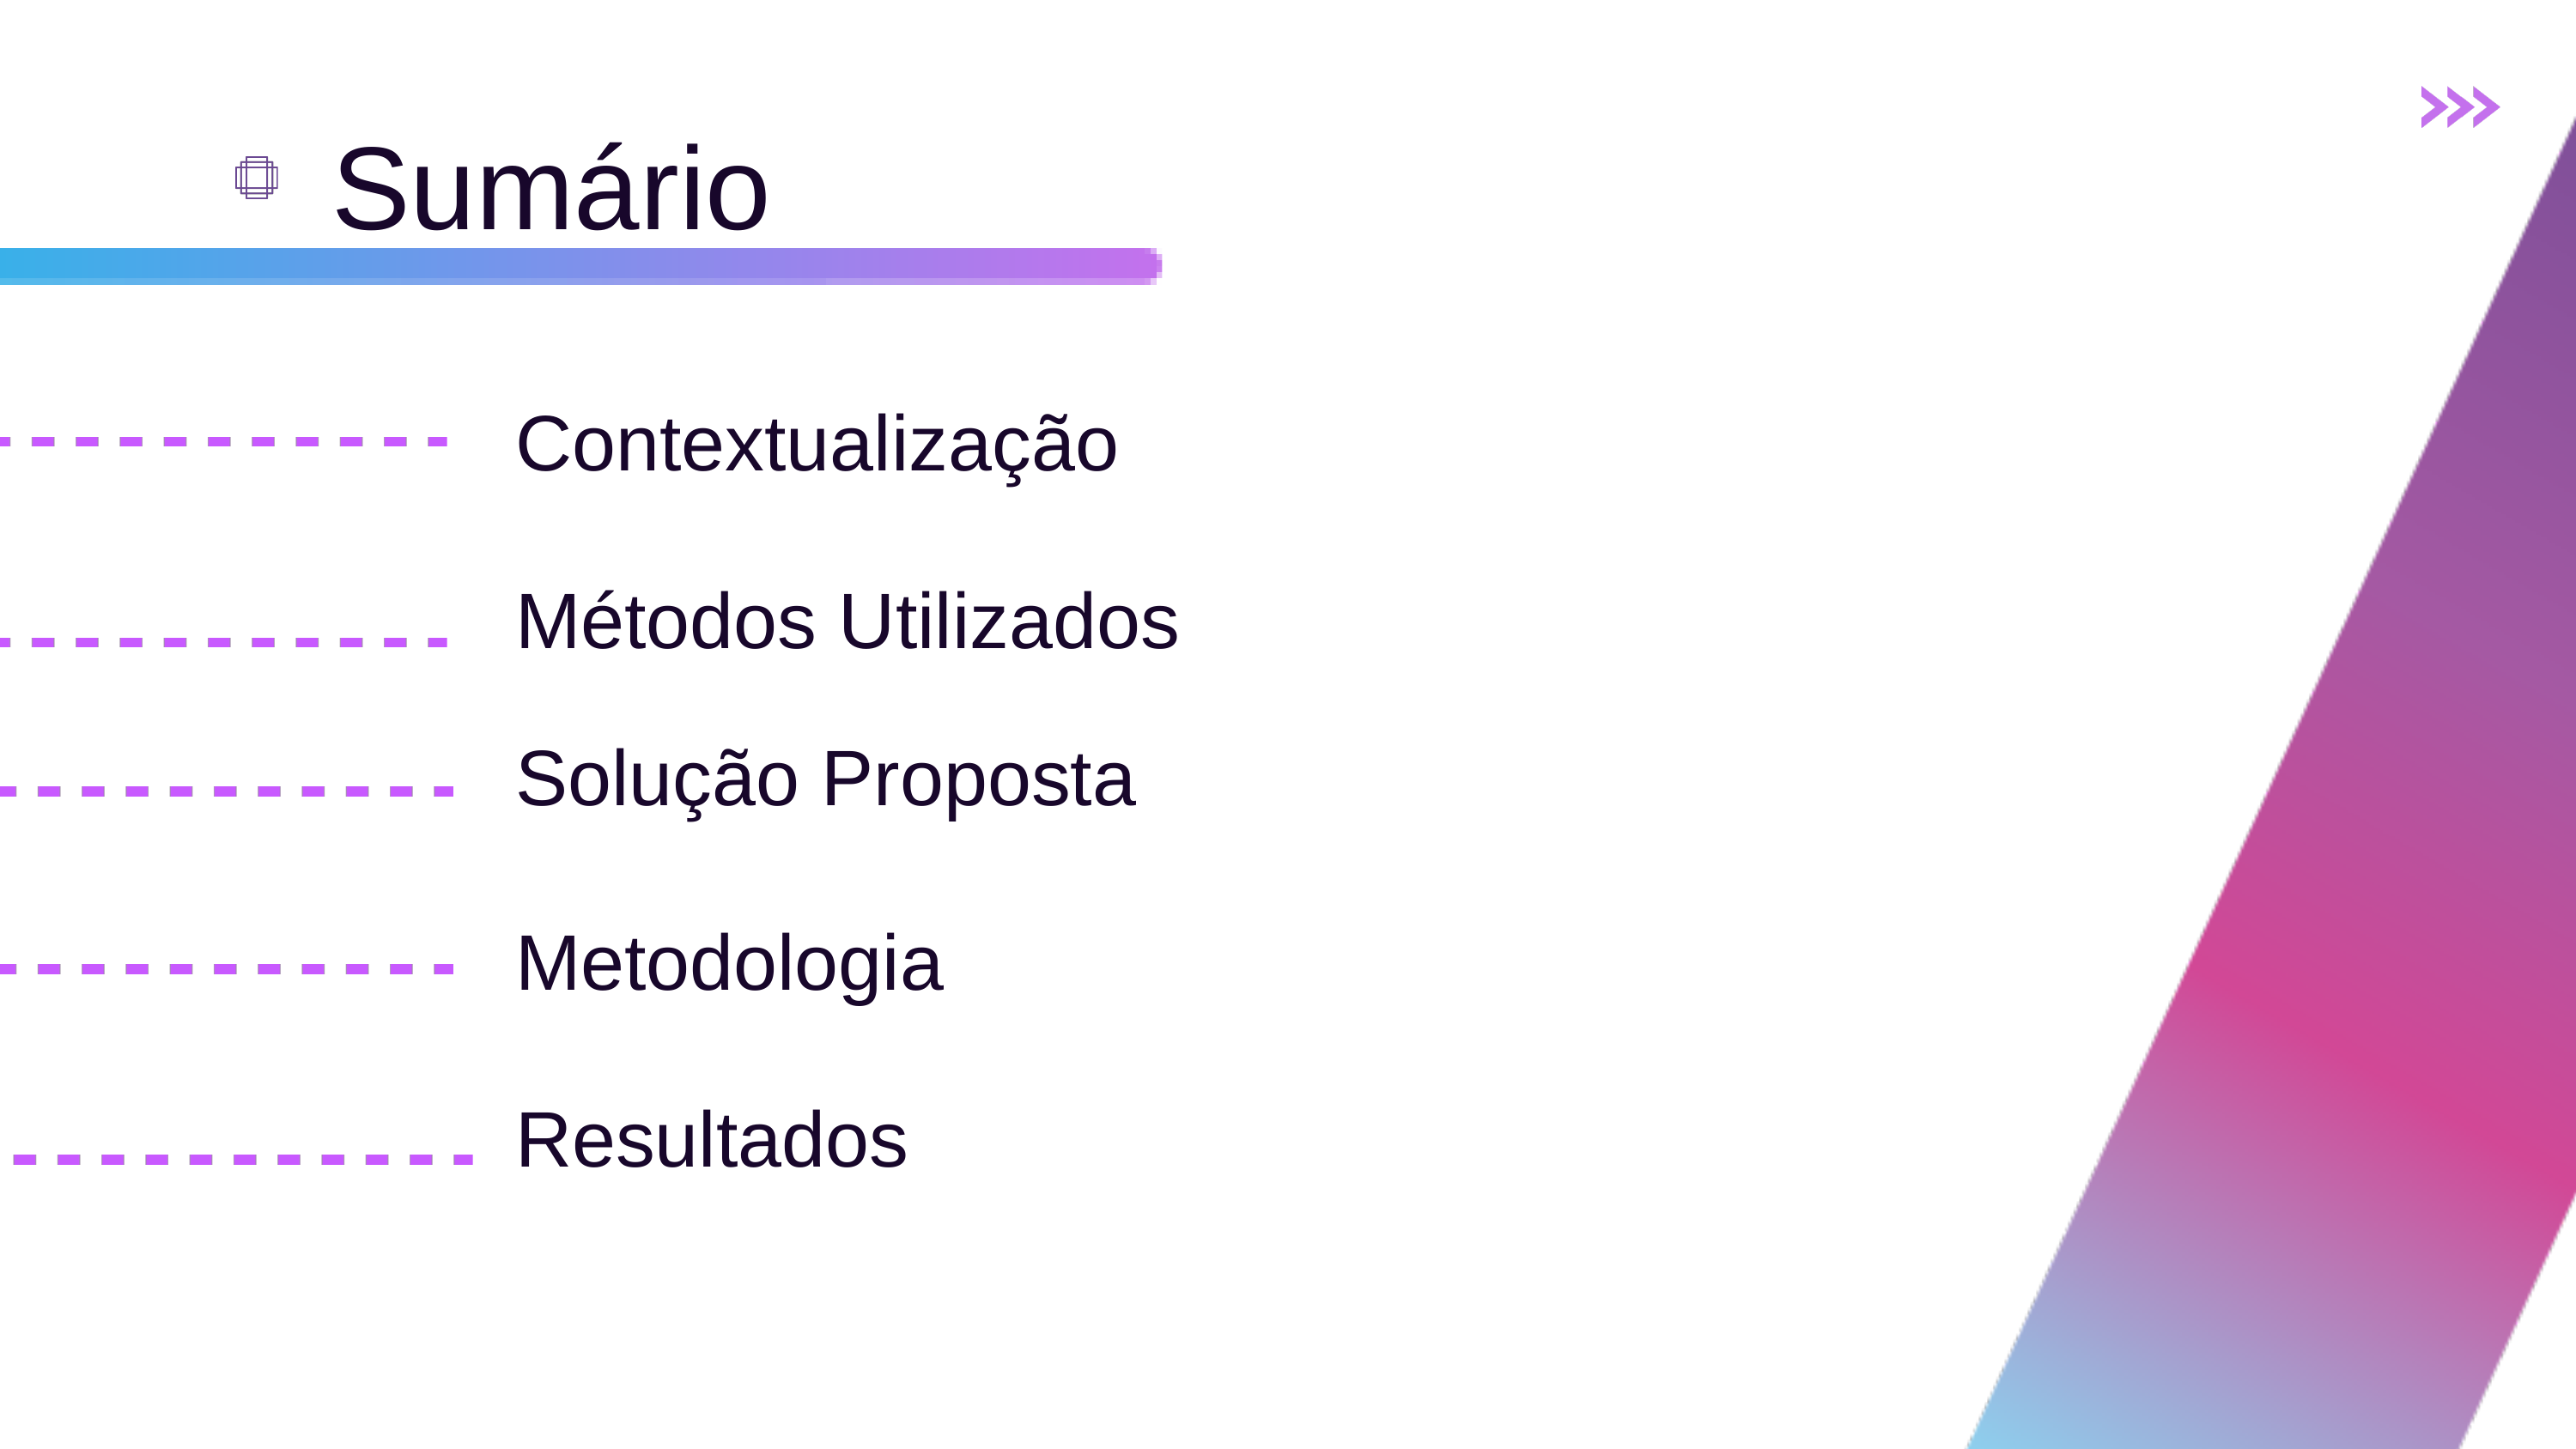

Sumário

Contextualização

Métodos Utilizados

Solução Proposta

Metodologia

Resultados